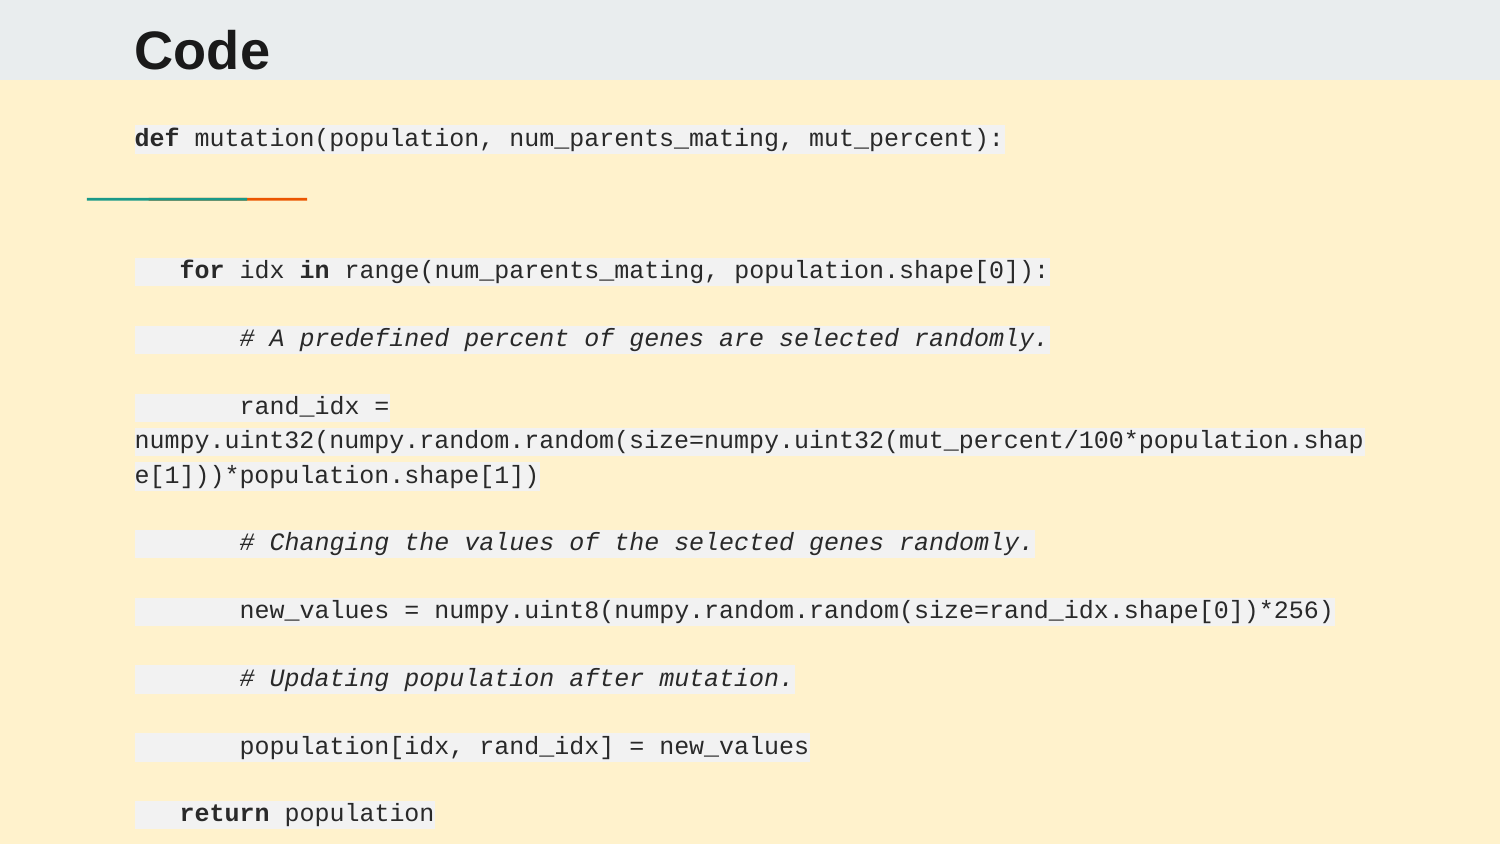

# Code
def mutation(population, num_parents_mating, mut_percent):

   for idx in range(num_parents_mating, population.shape[0]):
       # A predefined percent of genes are selected randomly.
       rand_idx = numpy.uint32(numpy.random.random(size=numpy.uint32(mut_percent/100*population.shape[1]))*population.shape[1])
       # Changing the values of the selected genes randomly.
       new_values = numpy.uint8(numpy.random.random(size=rand_idx.shape[0])*256)
       # Updating population after mutation.
       population[idx, rand_idx] = new_values
   return population